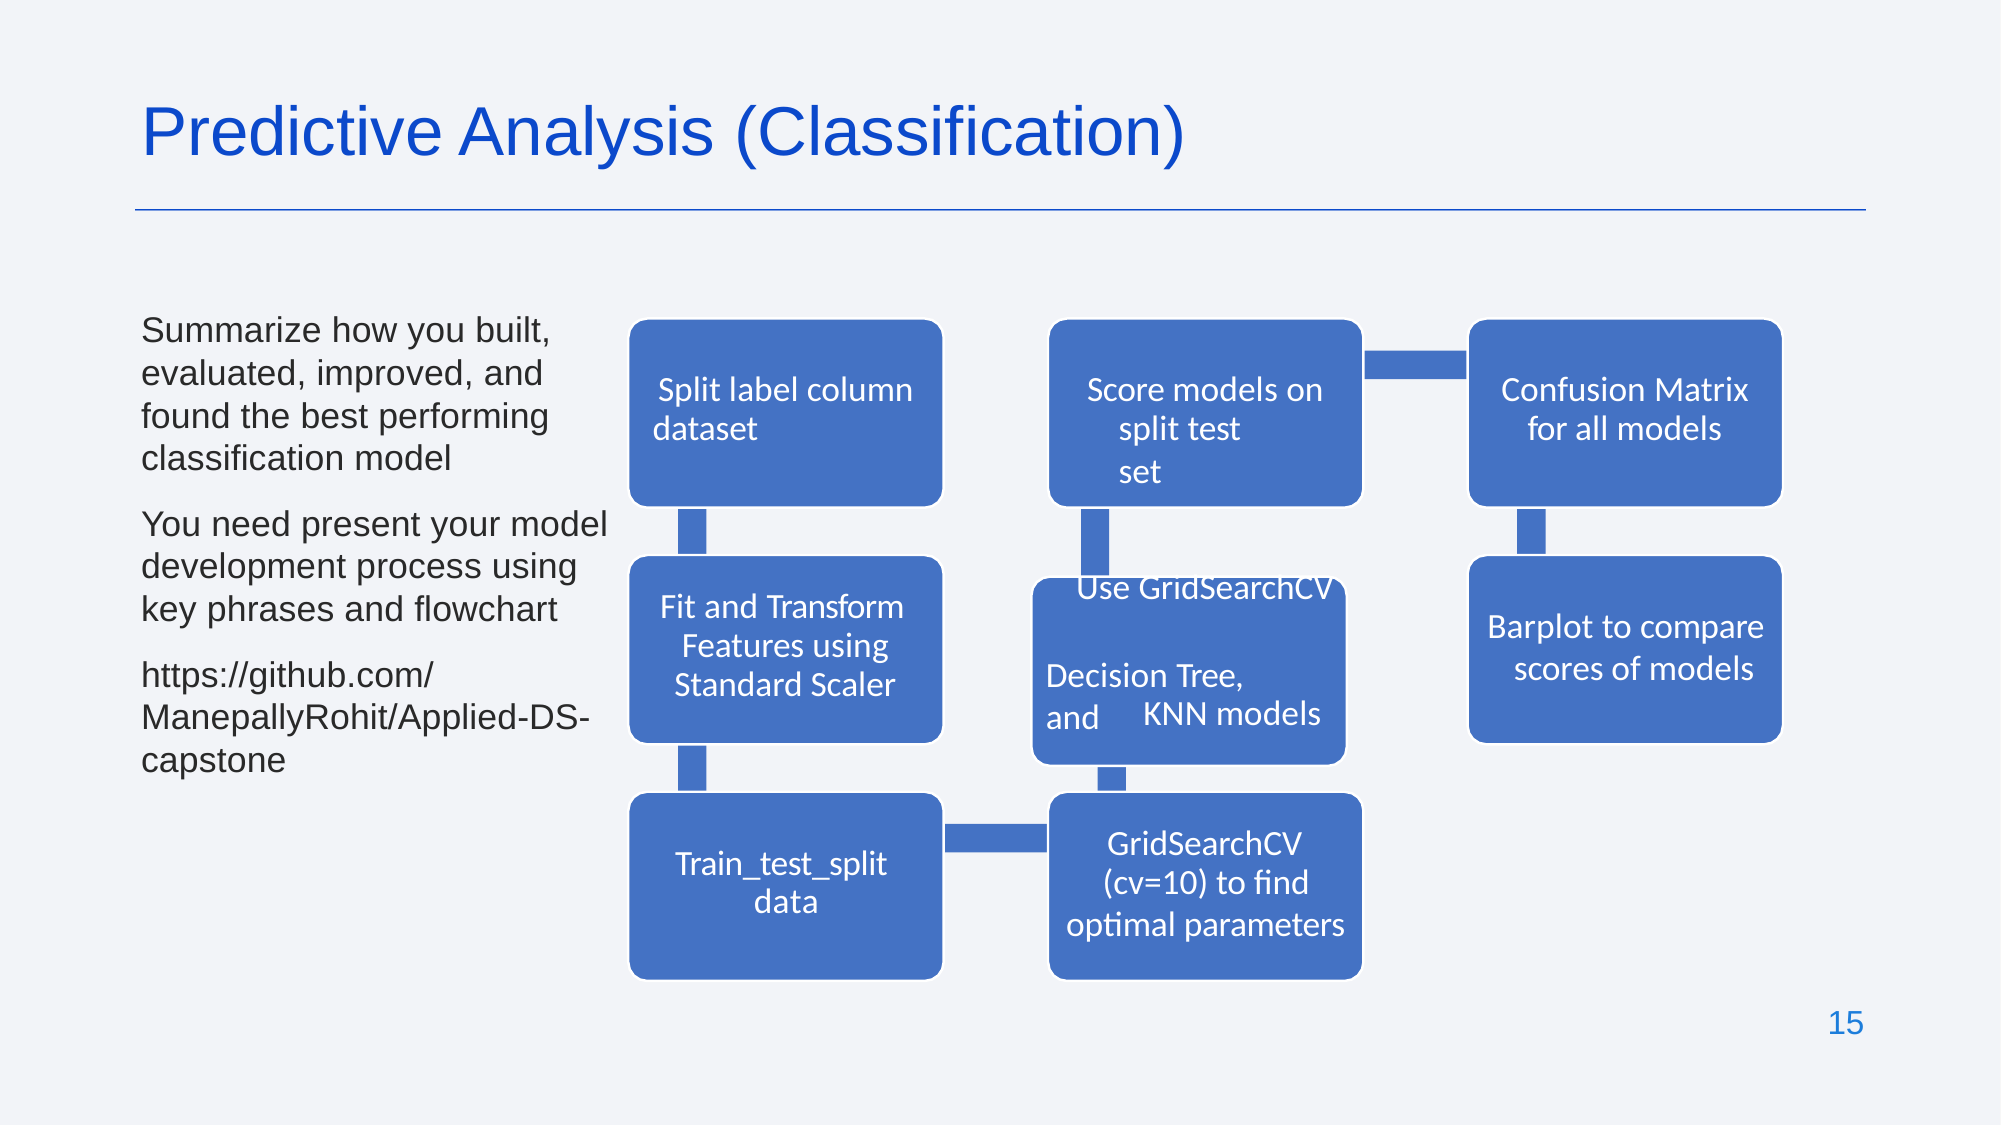

Predictive Analysis (Classification)
Summarize how you built, evaluated, improved, and found the best performing classification model
You need present your model development process using key phrases and flowchart
https://github.com/ManepallyRohit/Applied-DS-capstone

Split label column
Score models on
Confusion Matrix

 dataset
split test set
for all models

Use GridSearchCV
Fit and Transform
Barplot to compare  scores of models

Features using
Decision Tree, and
Standard Scaler
KNN models

GridSearchCV
Train_test_split
(cv=10) to find  optimal parameters
data
15